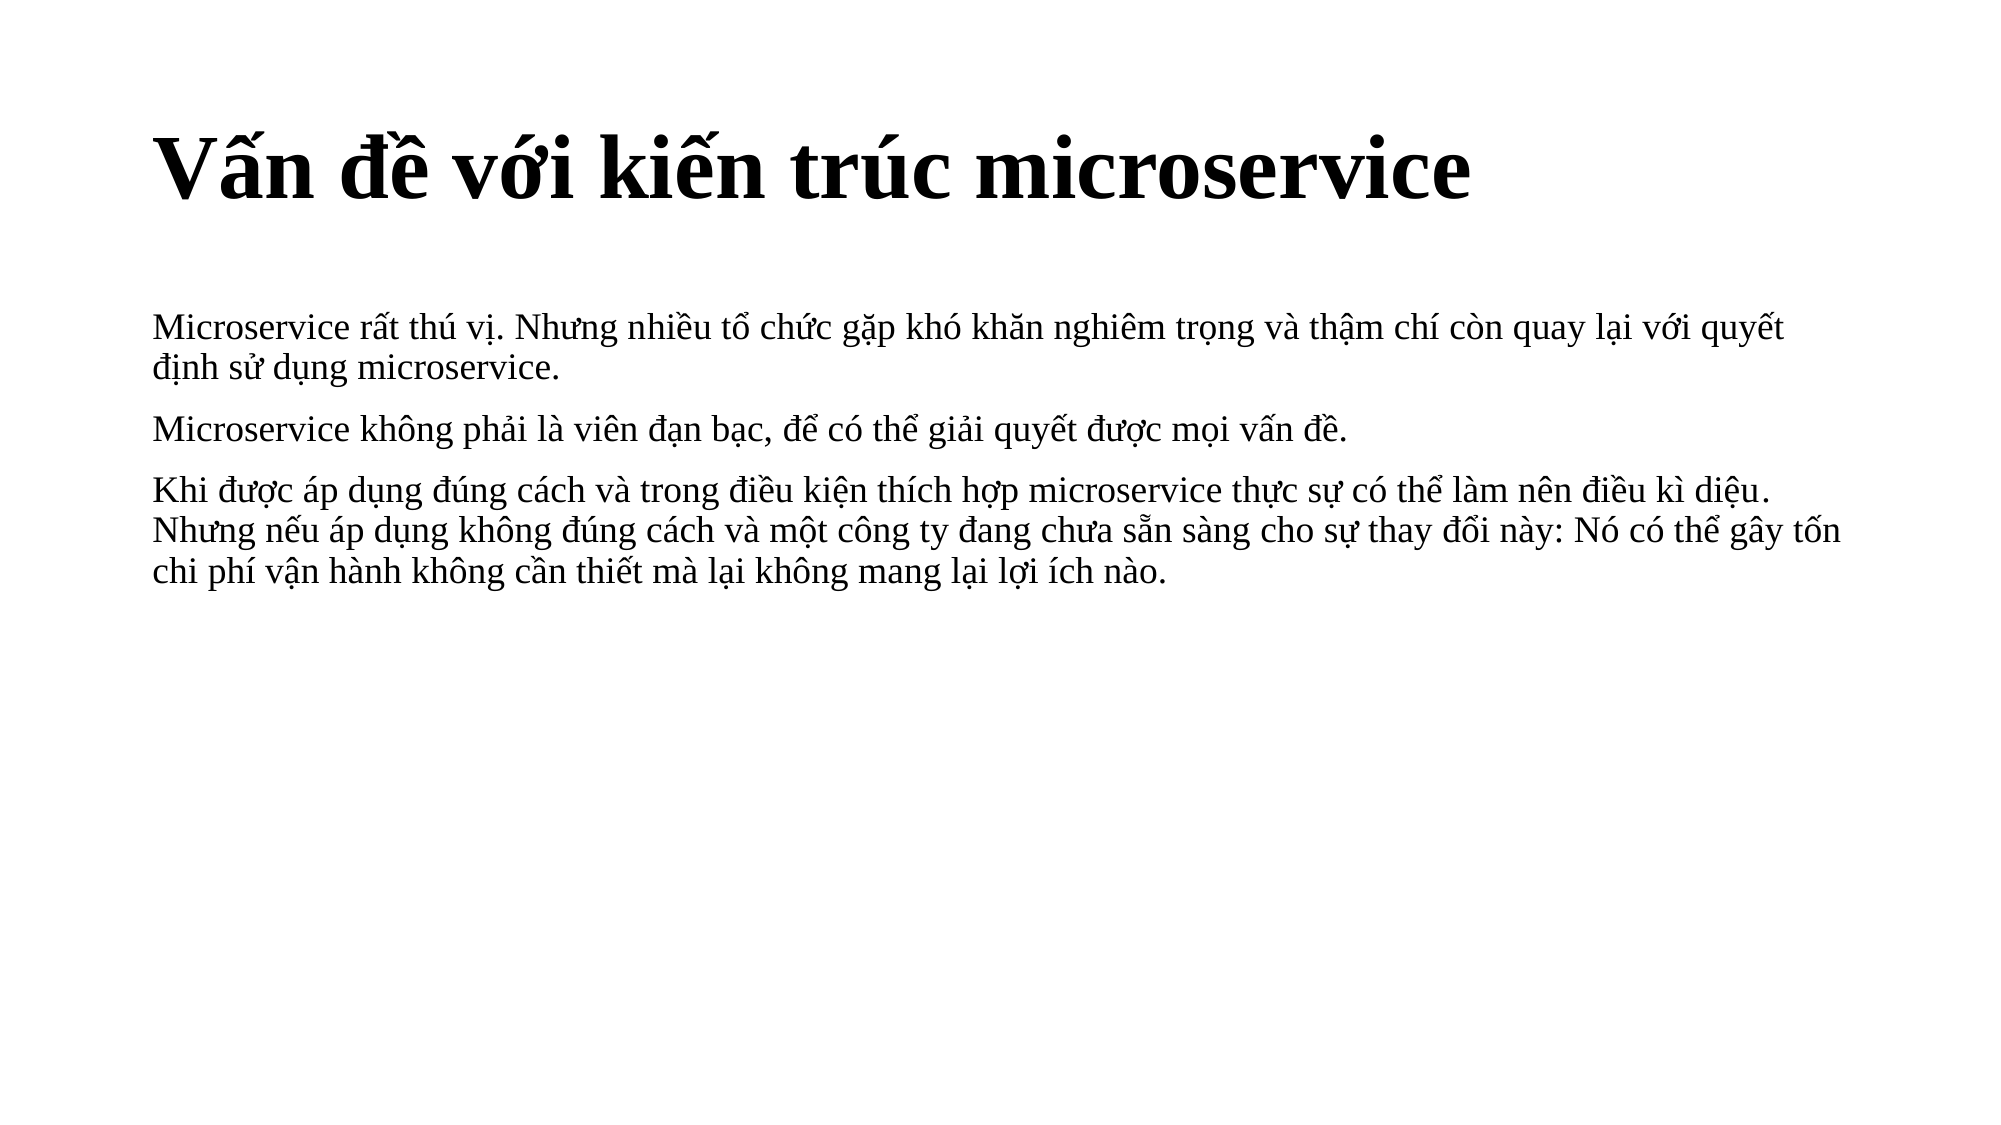

# Vấn đề với kiến trúc microservice
Microservice rất thú vị. Nhưng nhiều tổ chức gặp khó khăn nghiêm trọng và thậm chí còn quay lại với quyết định sử dụng microservice.
Microservice không phải là viên đạn bạc, để có thể giải quyết được mọi vấn đề.
Khi được áp dụng đúng cách và trong điều kiện thích hợp microservice thực sự có thể làm nên điều kì diệu. Nhưng nếu áp dụng không đúng cách và một công ty đang chưa sẵn sàng cho sự thay đổi này: Nó có thể gây tốn chi phí vận hành không cần thiết mà lại không mang lại lợi ích nào.